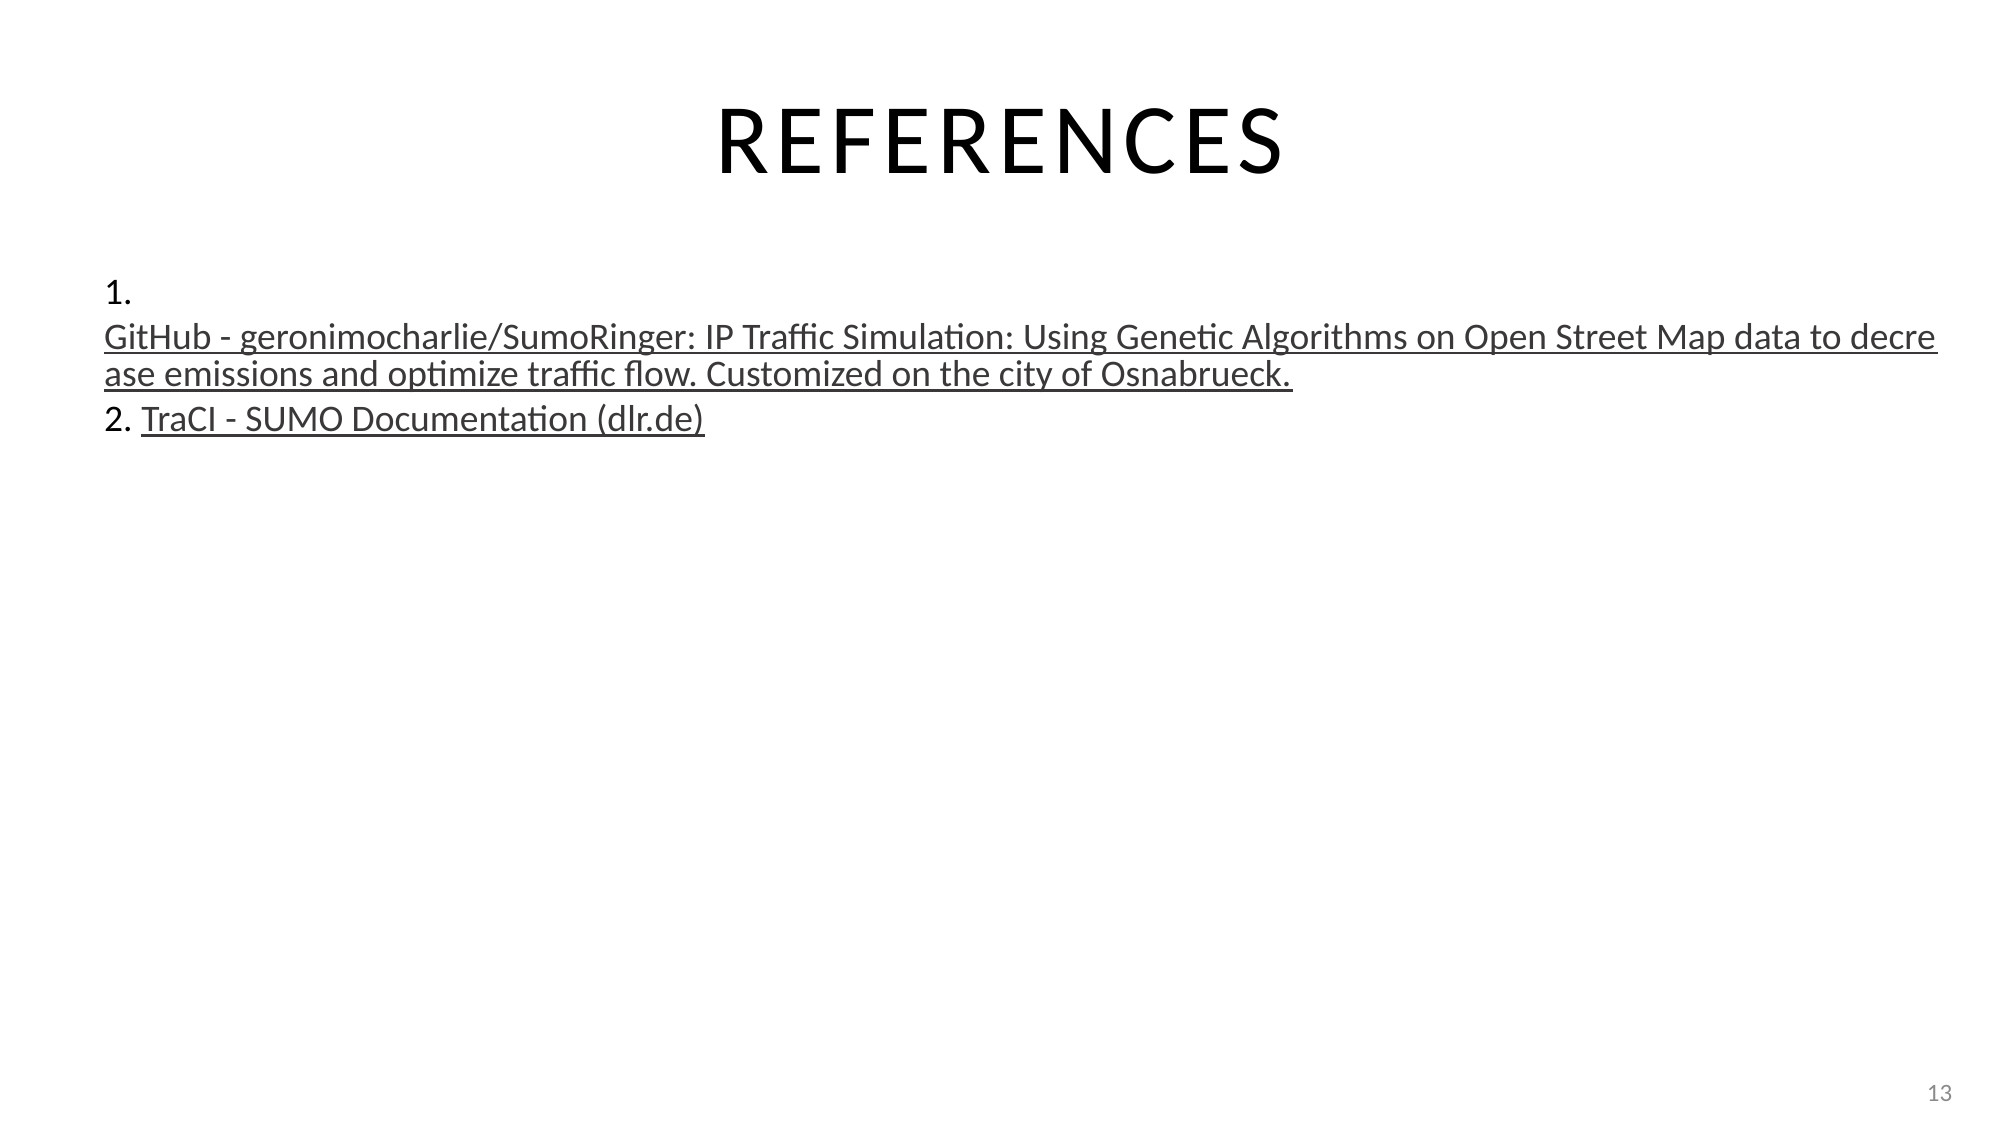

# References
1. GitHub - geronimocharlie/SumoRinger: IP Traffic Simulation: Using Genetic Algorithms on Open Street Map data to decrease emissions and optimize traffic flow. Customized on the city of Osnabrueck.
2. TraCI - SUMO Documentation (dlr.de)

13